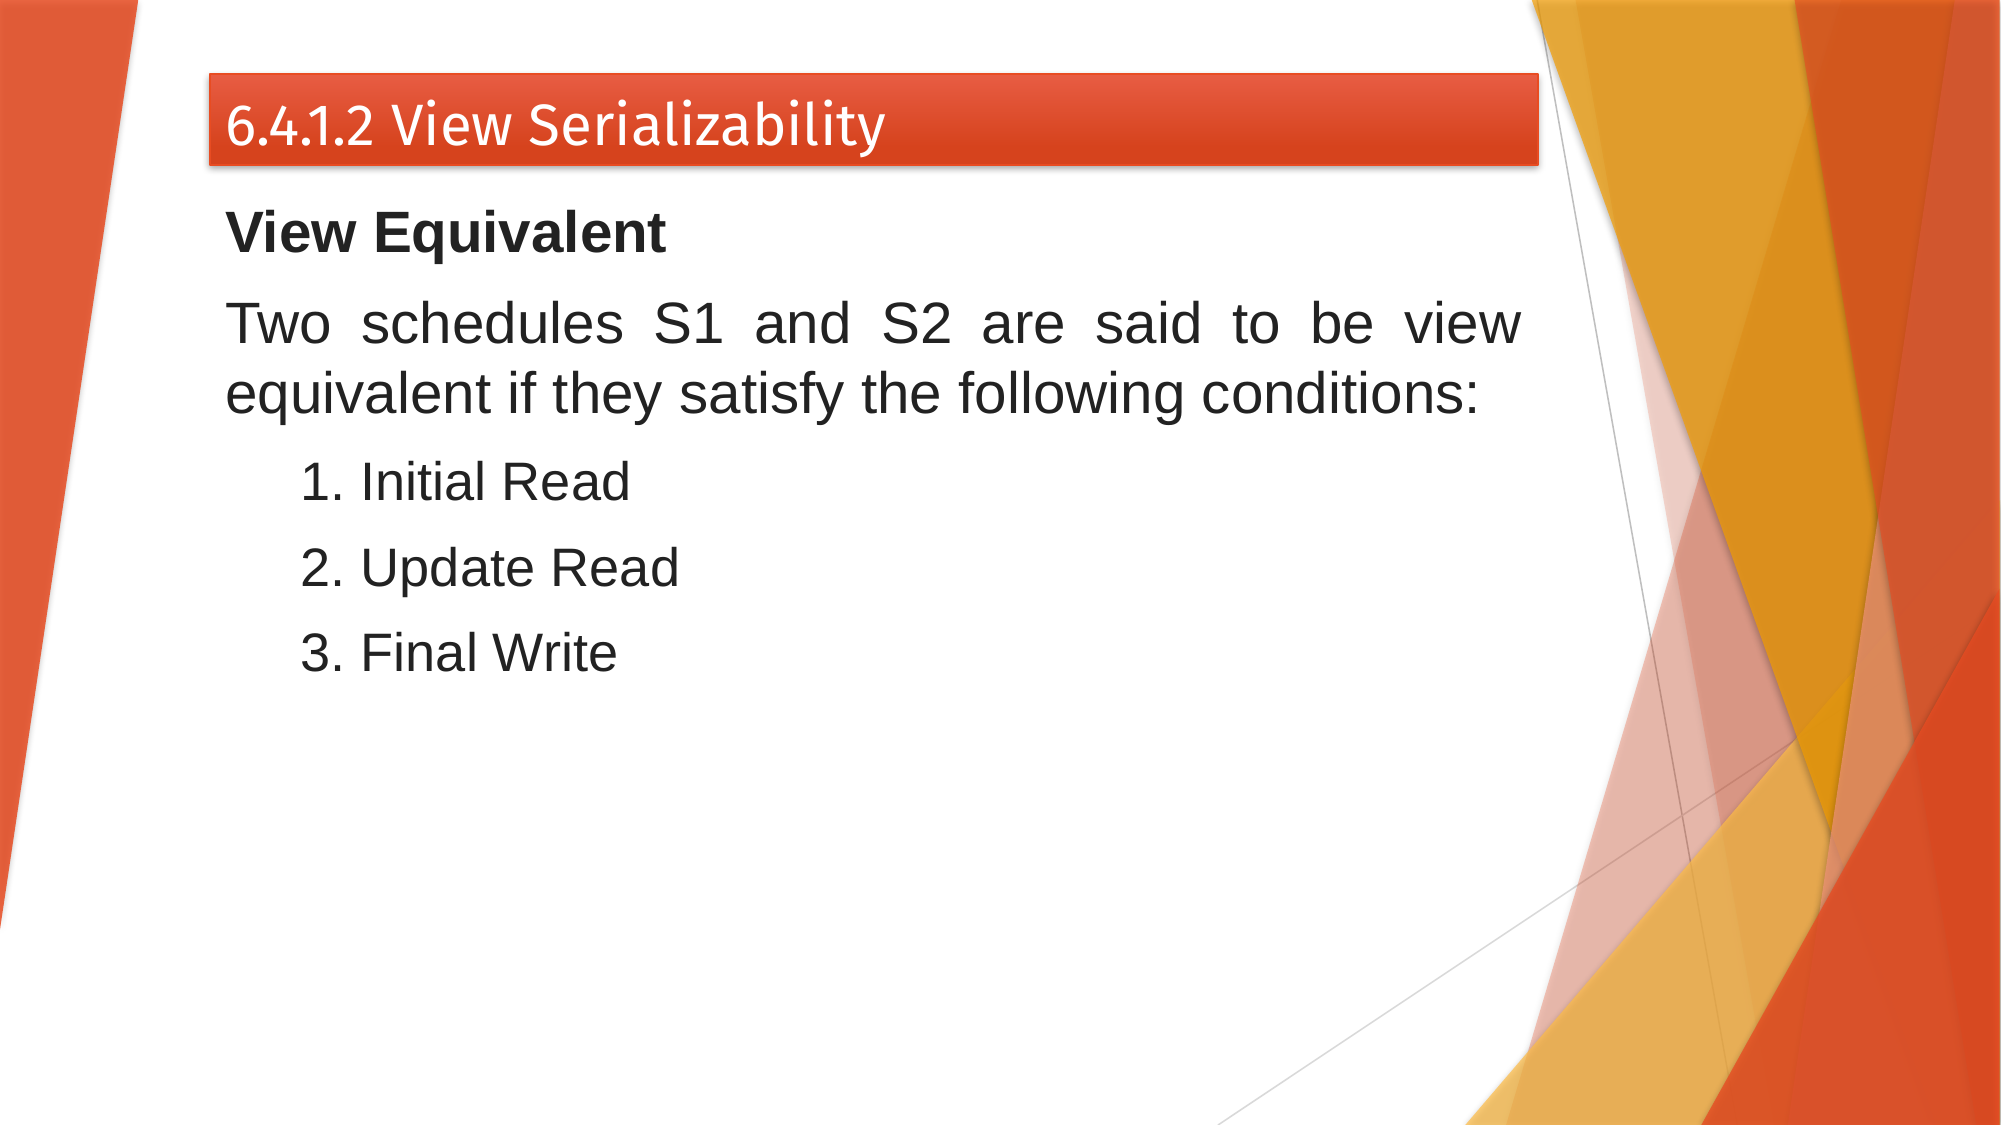

# 6.4.1.2 View Serializability
View Equivalent
Two schedules S1 and S2 are said to be view equivalent if they satisfy the following conditions:
1. Initial Read
2. Update Read
3. Final Write